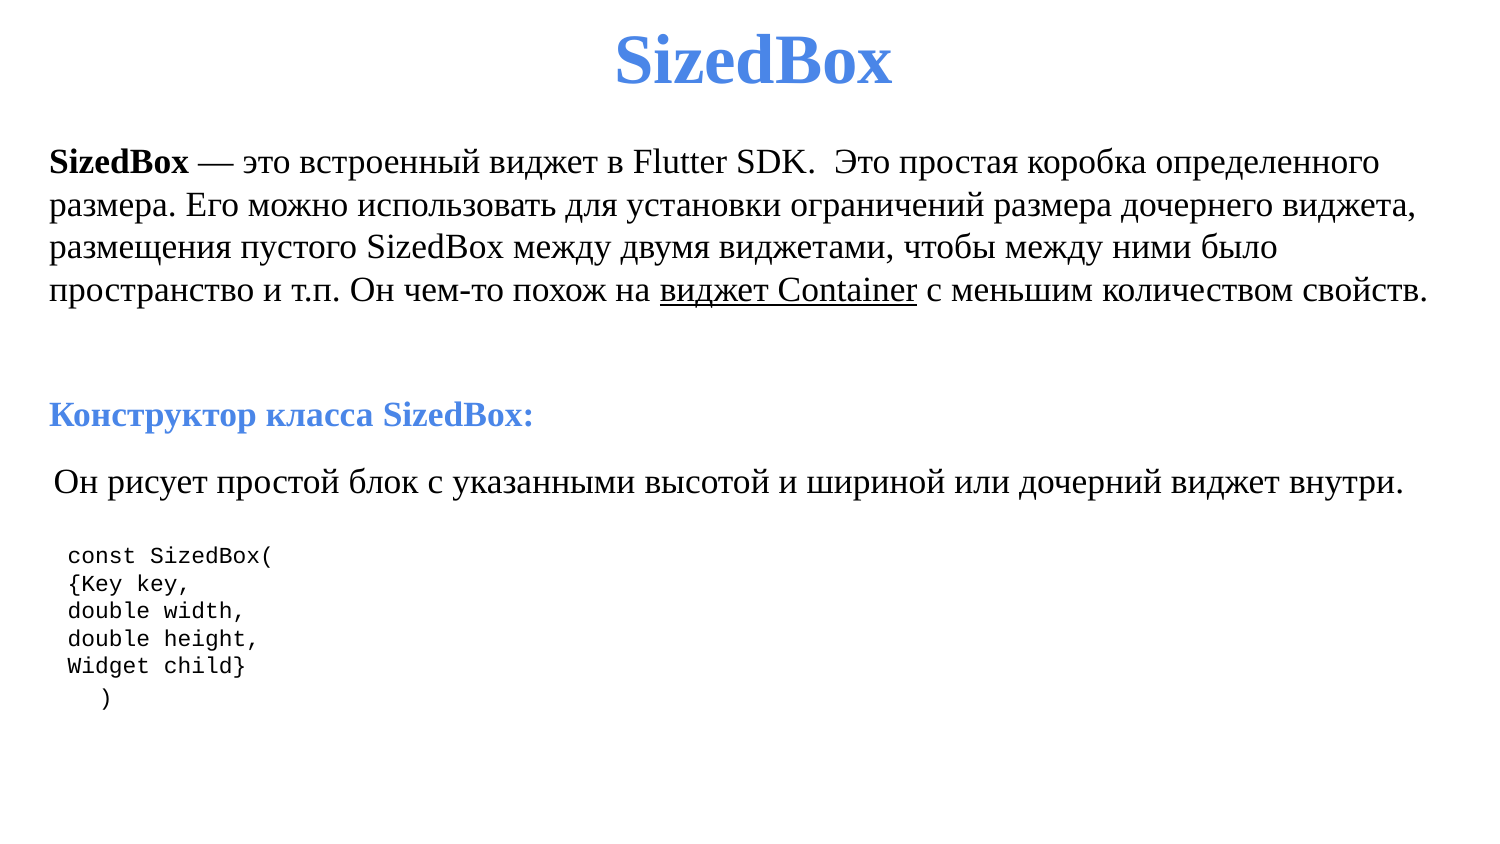

SizedBox
SizedBox — это встроенный виджет в Flutter SDK.  Это простая коробка определенного размера. Его можно использовать для установки ограничений размера дочернего виджета, размещения пустого SizedBox между двумя виджетами, чтобы между ними было пространство и т.п. Он чем-то похож на виджет Container с меньшим количеством свойств.
Конструктор класса SizedBox:

Он рисует простой блок с указанными высотой и шириной или дочерний виджет внутри.
const SizedBox(
{Key key,
double width,
double height,
Widget child}
)